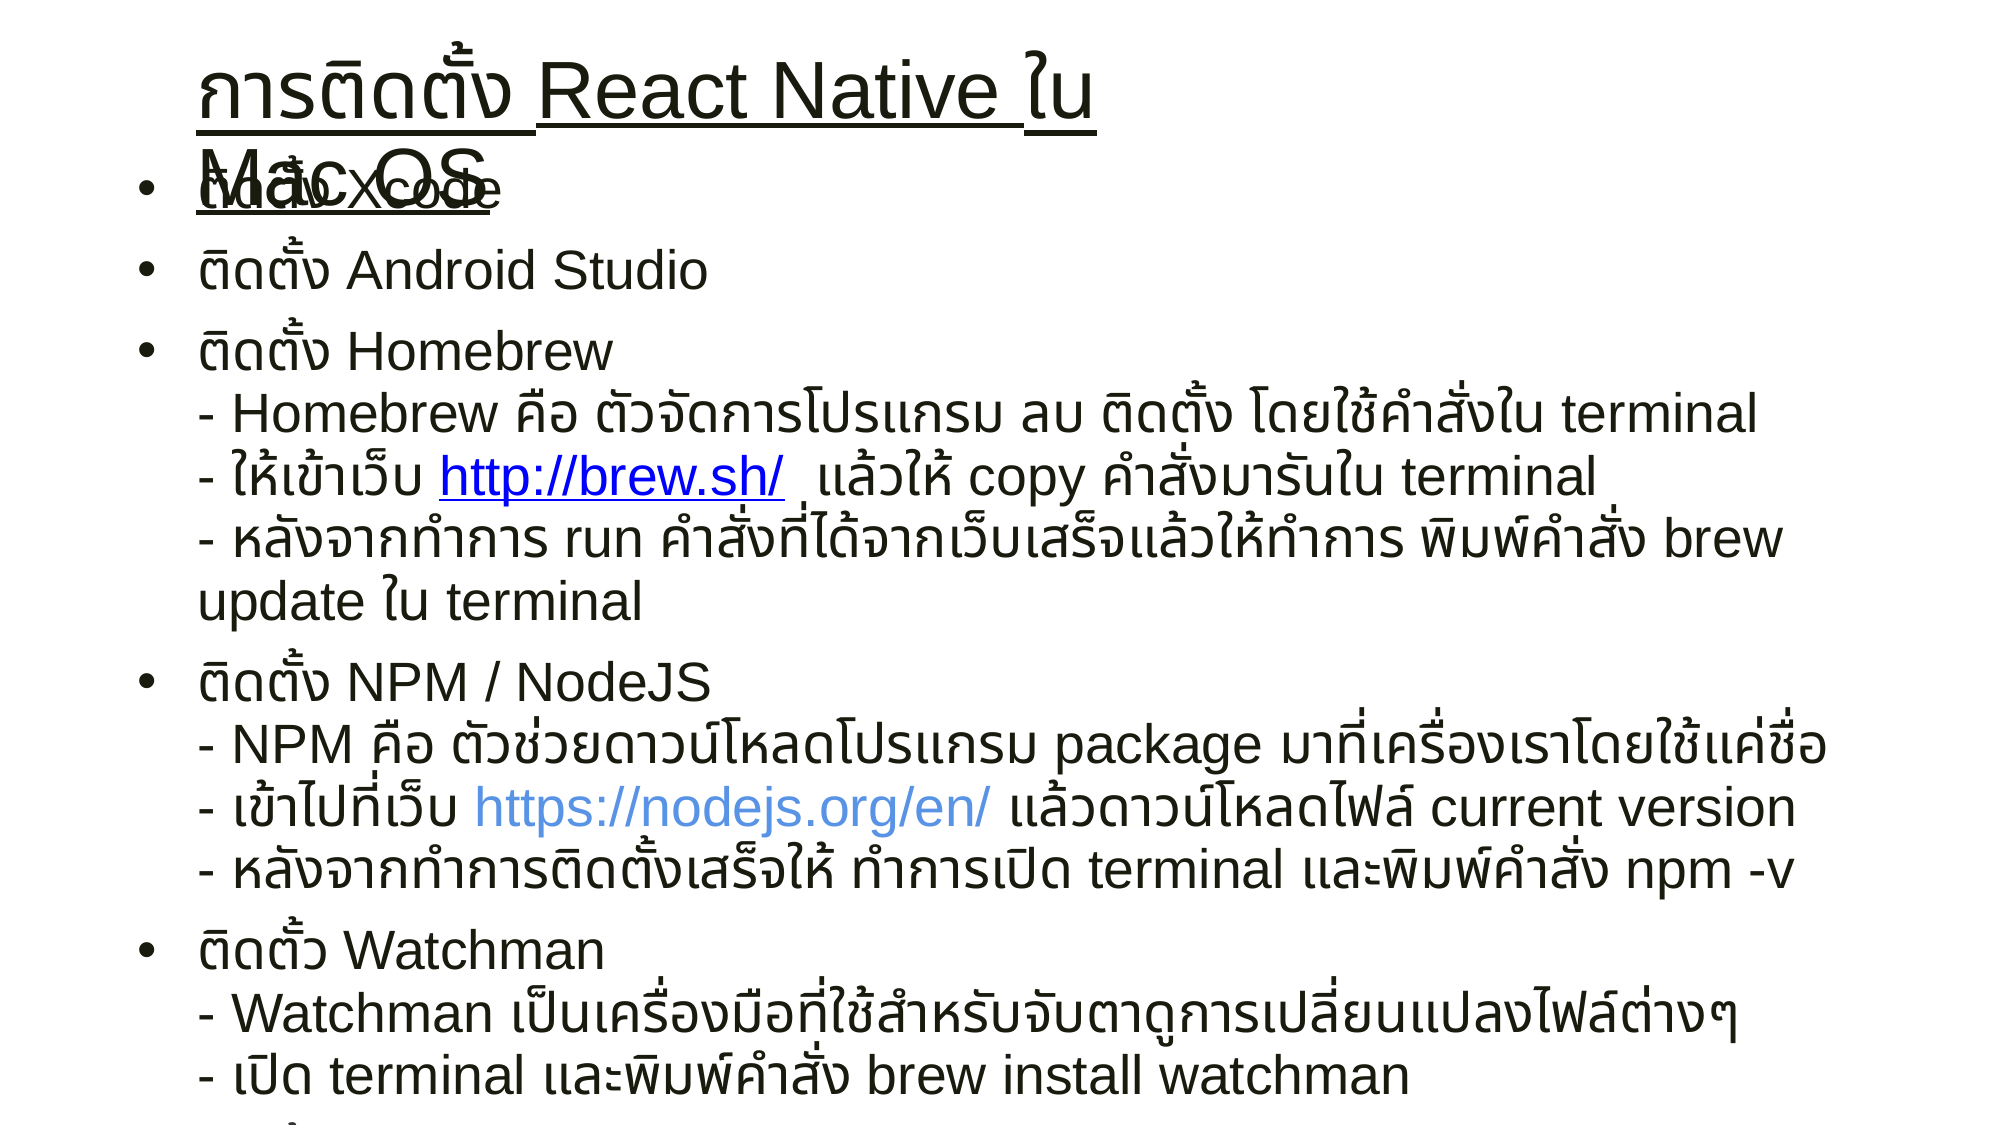

# การติดตั้ง React Native ใน Mac OS
ติดตั้ง Xcode
ติดตั้ง Android Studio
ติดตั้ง Homebrew
- Homebrew คือ ตัวจัดการโปรแกรม ลบ ติดตั้ง โดยใช้คำสั่งใน terminal
- ให้เข้าเว็บ http://brew.sh/  แล้วให้ copy คำสั่งมารันใน terminal
- หลังจากทำการ run คำสั่งที่ได้จากเว็บเสร็จแล้วให้ทำการ พิมพ์คำสั่ง brew update ใน terminal
ติดตั้ง NPM / NodeJS
- NPM คือ ตัวช่วยดาวน์โหลดโปรแกรม package มาที่เครื่องเราโดยใช้แค่ชื่อ
- เข้าไปที่เว็บ https://nodejs.org/en/ แล้วดาวน์โหลดไฟล์ current version
- หลังจากทำการติดตั้งเสร็จให้ ทำการเปิด terminal และพิมพ์คำสั่ง npm -v
ติดตั้ว Watchman
- Watchman เป็นเครื่องมือที่ใช้สำหรับจับตาดูการเปลี่ยนแปลงไฟล์ต่างๆ
- เปิด terminal และพิมพ์คำสั่ง brew install watchman
ติดตั้ง React Native CLI
- sudo npm install -g react-native-cli